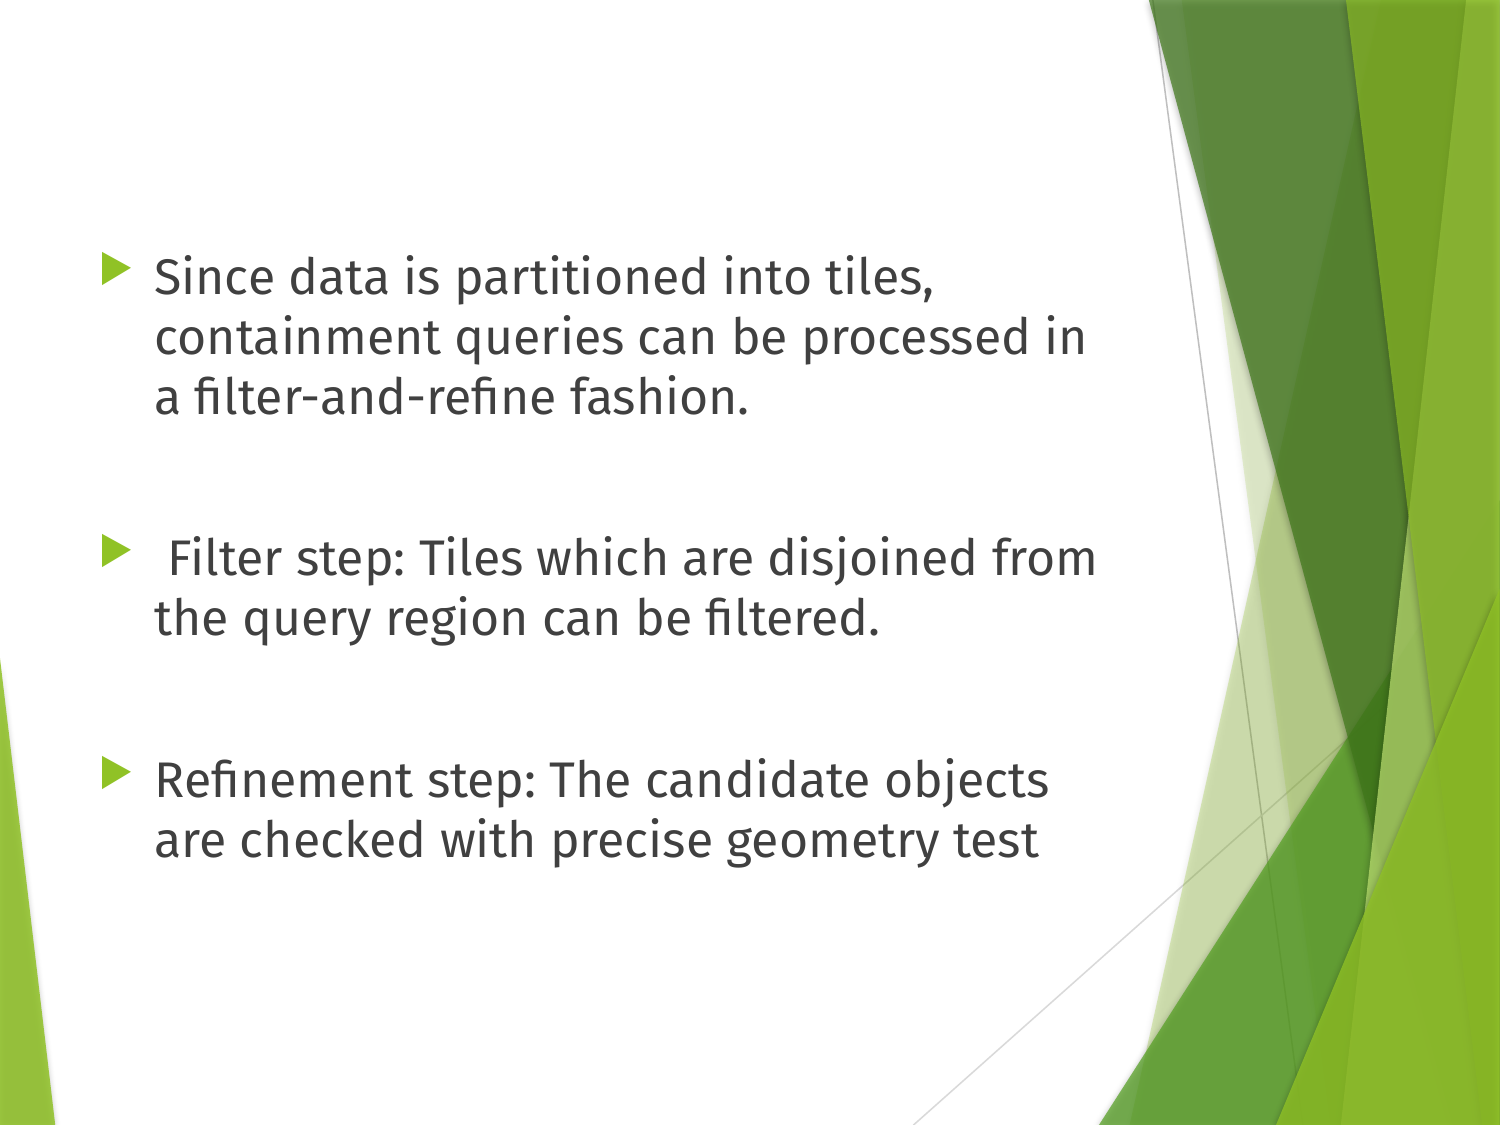

#
Since data is partitioned into tiles, containment queries can be processed in a filter-and-refine fashion.

 Filter step: Tiles which are disjoined from the query region can be filtered.

Refinement step: The candidate objects are checked with precise geometry test